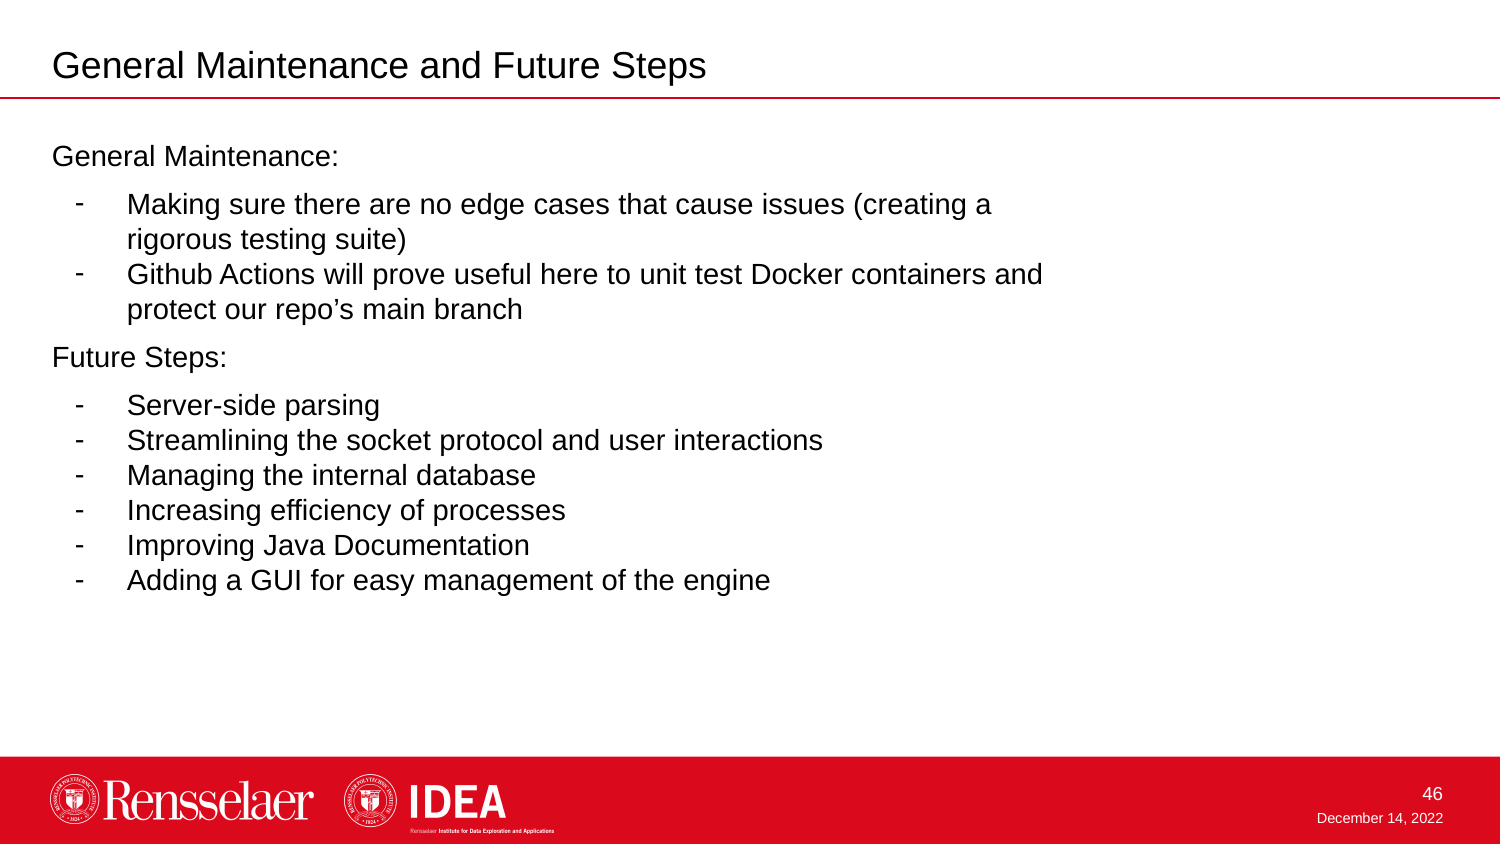

General Maintenance and Future Steps
General Maintenance:
Making sure there are no edge cases that cause issues (creating a rigorous testing suite)
Github Actions will prove useful here to unit test Docker containers and protect our repo’s main branch
Future Steps:
Server-side parsing
Streamlining the socket protocol and user interactions
Managing the internal database
Increasing efficiency of processes
Improving Java Documentation
Adding a GUI for easy management of the engine